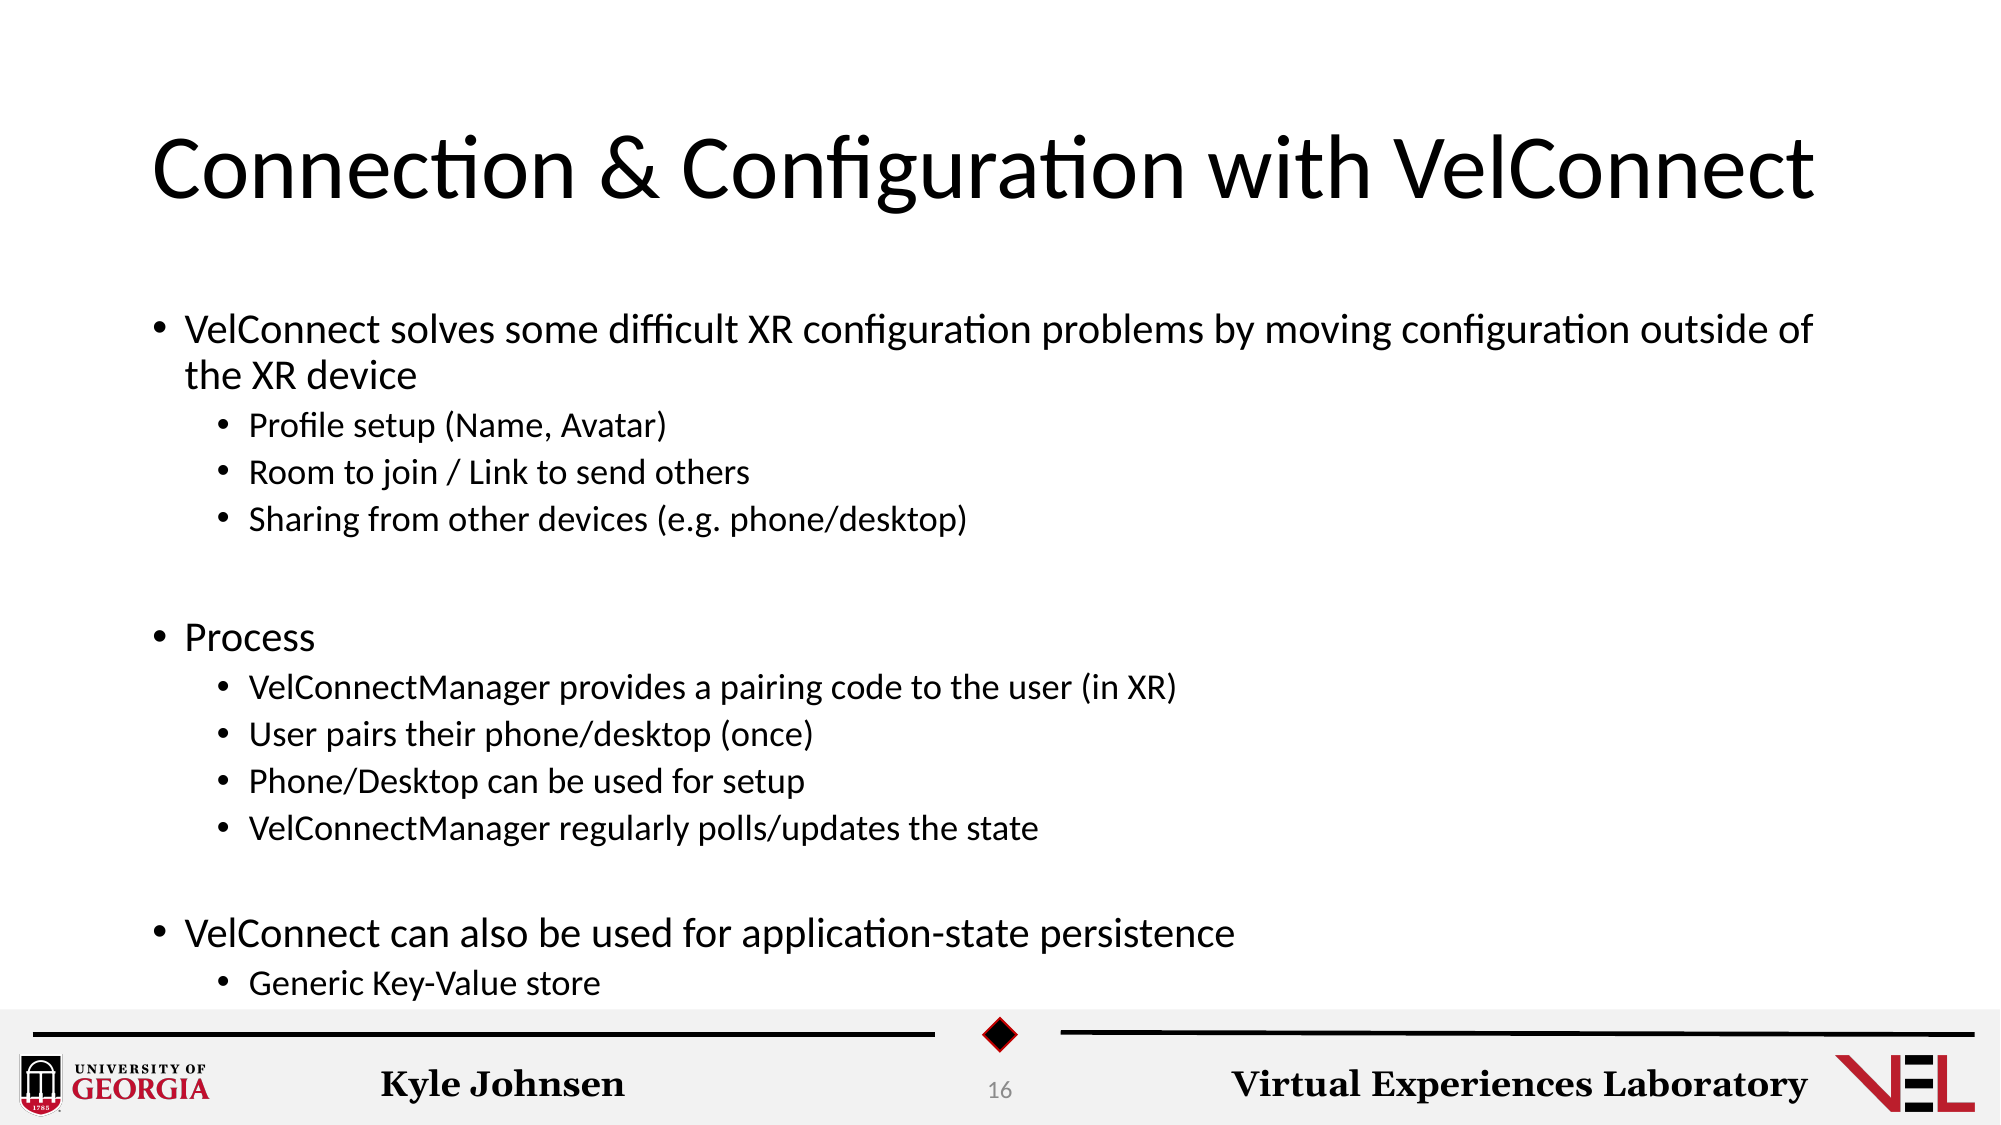

# Connection & Configuration with VelConnect
VelConnect solves some difficult XR configuration problems by moving configuration outside of the XR device
Profile setup (Name, Avatar)
Room to join / Link to send others
Sharing from other devices (e.g. phone/desktop)

Process
VelConnectManager provides a pairing code to the user (in XR)
User pairs their phone/desktop (once)
Phone/Desktop can be used for setup
VelConnectManager regularly polls/updates the state

VelConnect can also be used for application-state persistence
Generic Key-Value store